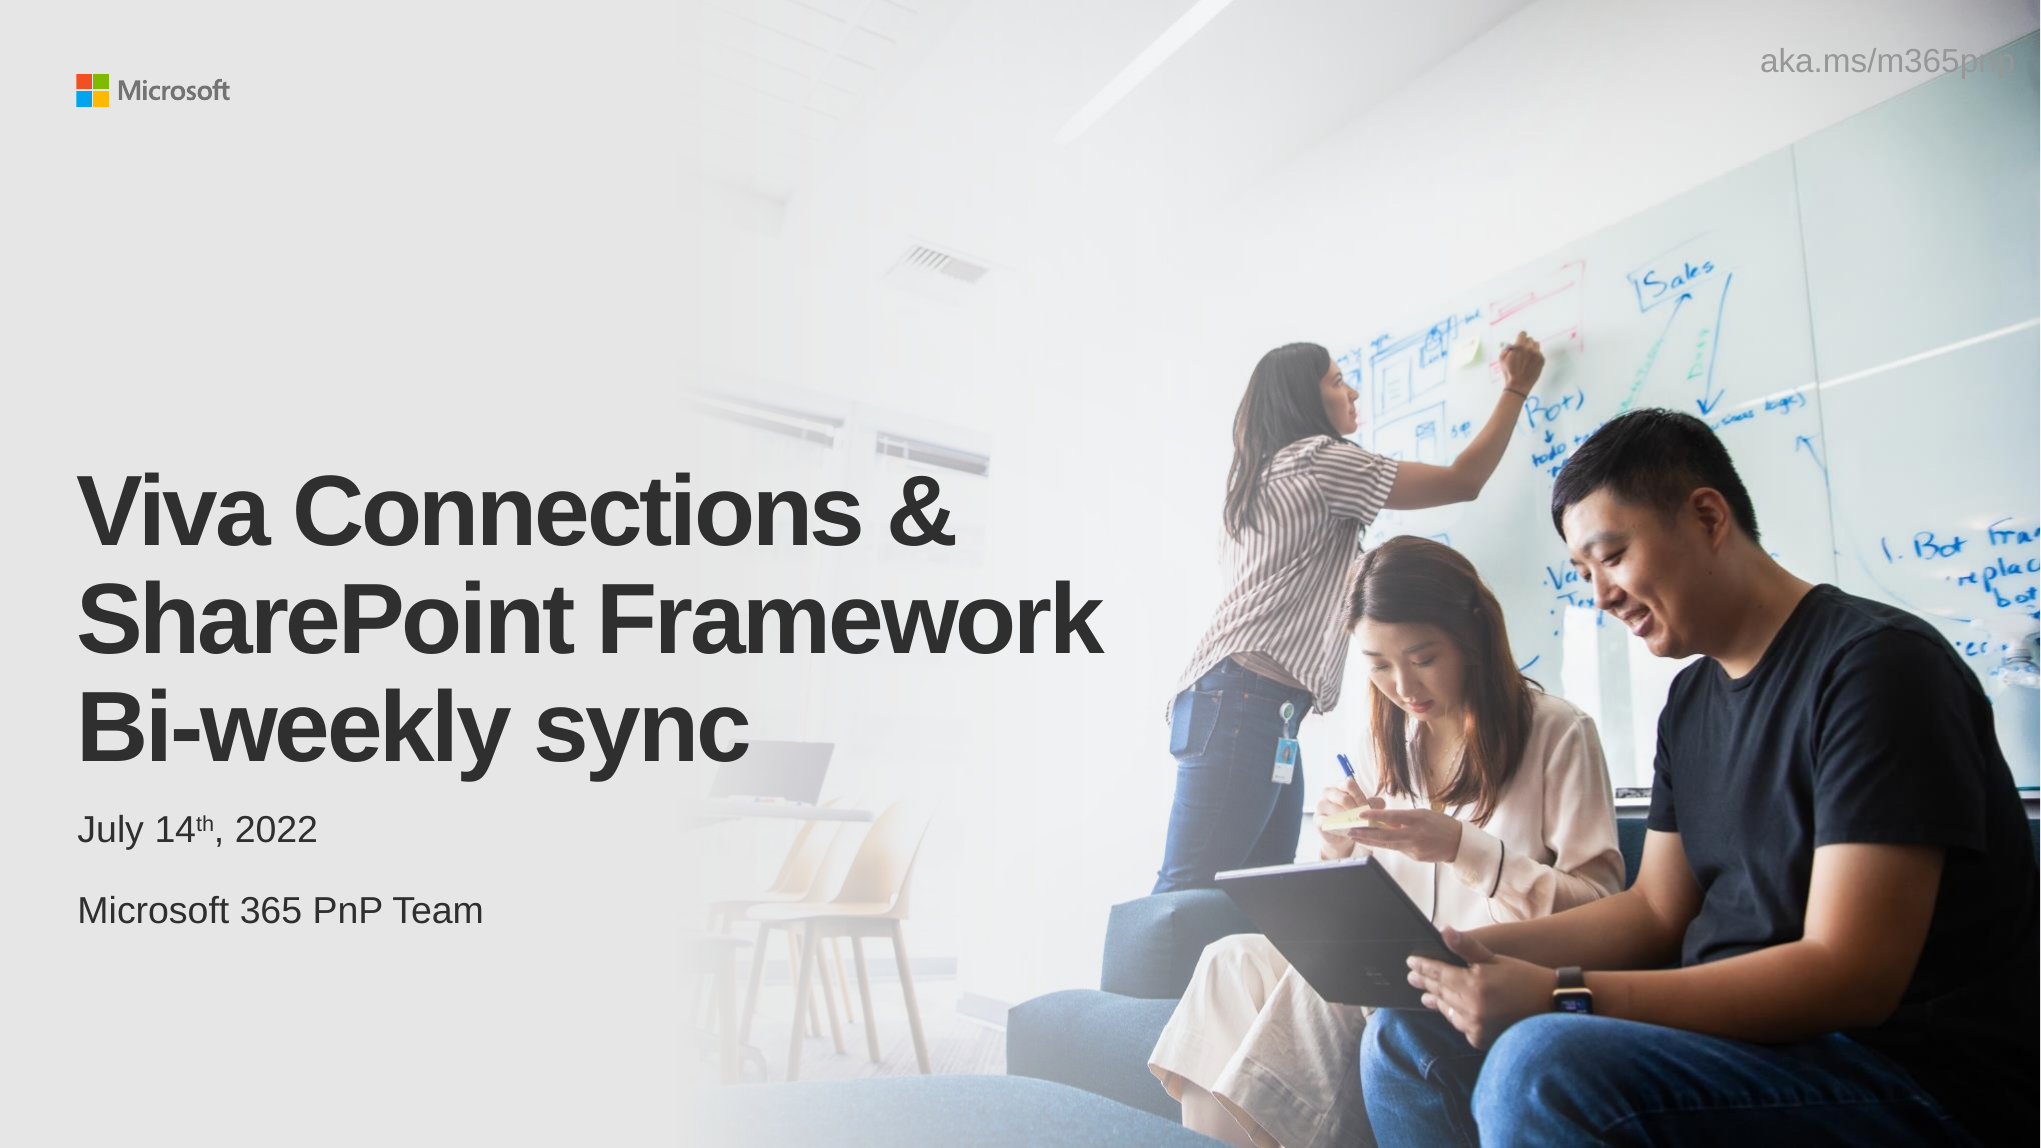

aka.ms/m365pnp
# Viva Connections & SharePoint Framework Bi-weekly sync
July 14th, 2022

Microsoft 365 PnP Team